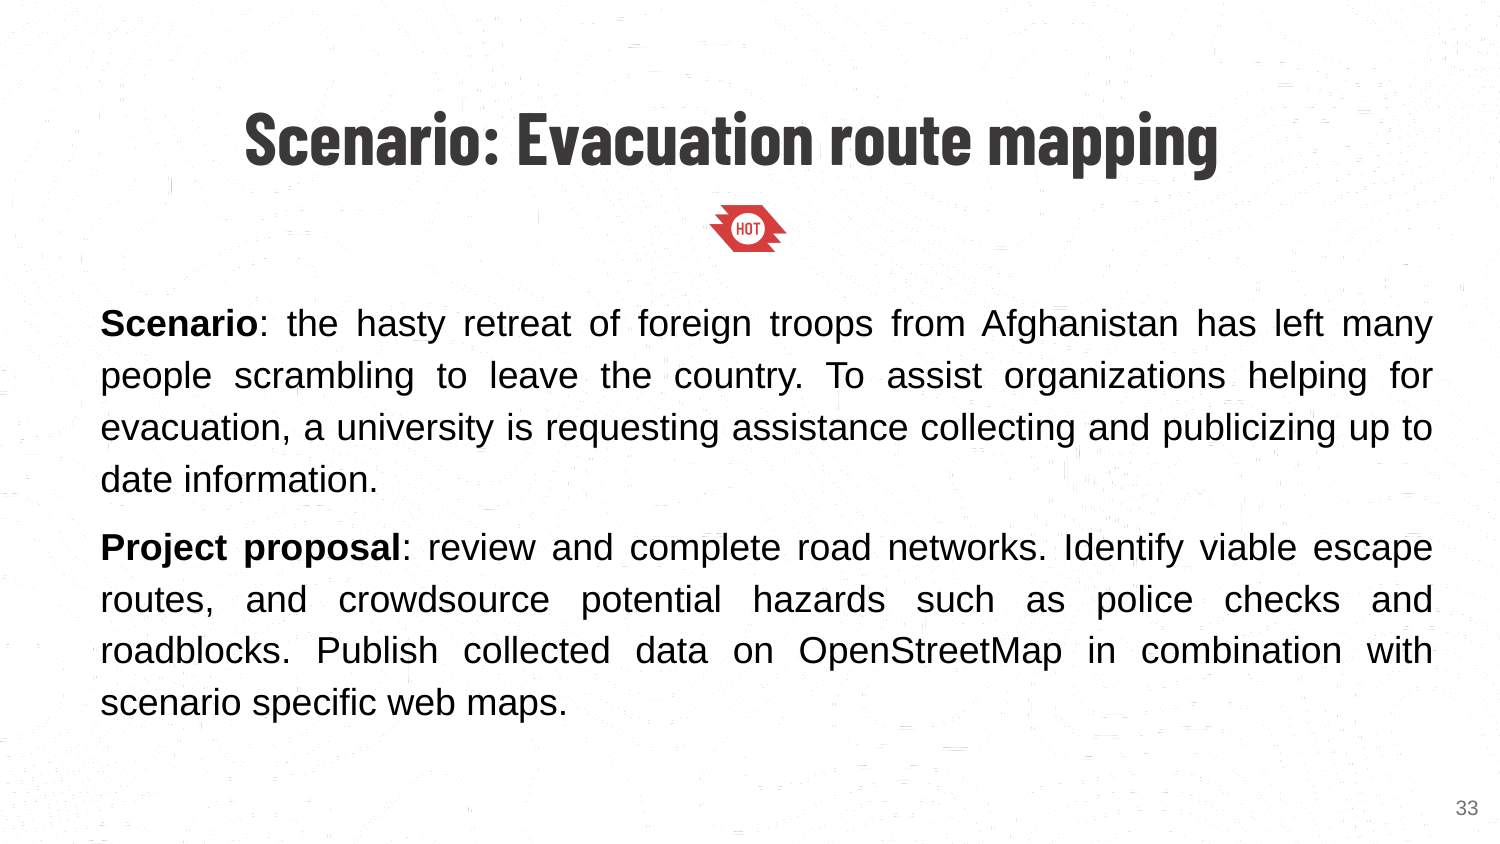

Scenario: Evacuation route mapping
Scenario: the hasty retreat of foreign troops from Afghanistan has left many people scrambling to leave the country. To assist organizations helping for evacuation, a university is requesting assistance collecting and publicizing up to date information.
Project proposal: review and complete road networks. Identify viable escape routes, and crowdsource potential hazards such as police checks and roadblocks. Publish collected data on OpenStreetMap in combination with scenario specific web maps.
33